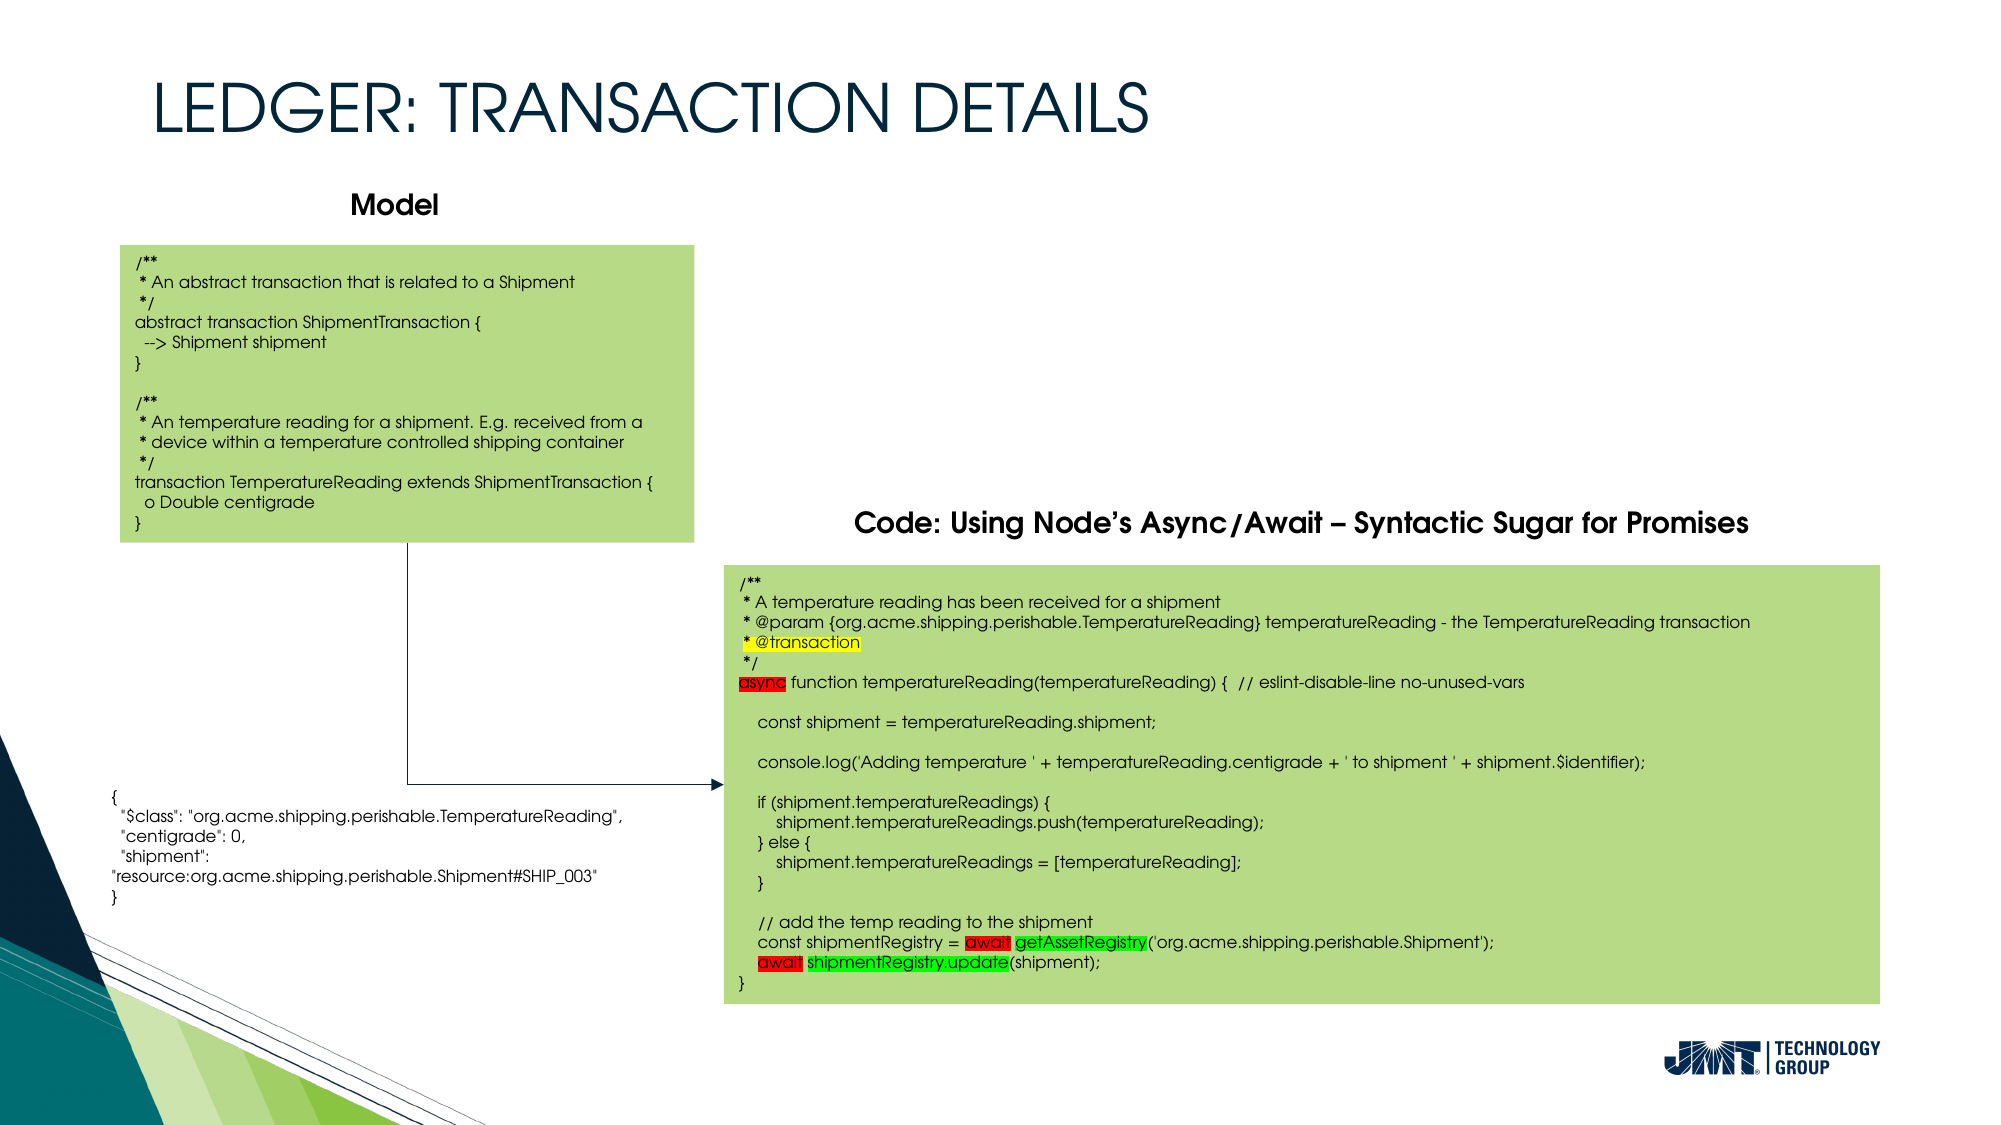

# Ledger: Transaction Details
Model
/**
 * An abstract transaction that is related to a Shipment
 */
abstract transaction ShipmentTransaction {
  --> Shipment shipment
}

/**
 * An temperature reading for a shipment. E.g. received from a
 * device within a temperature controlled shipping container
 */
transaction TemperatureReading extends ShipmentTransaction {
  o Double centigrade
}
Code: Using Node’s Async/Await – Syntactic Sugar for Promises
/**
 * A temperature reading has been received for a shipment
 * @param {org.acme.shipping.perishable.TemperatureReading} temperatureReading - the TemperatureReading transaction
 * @transaction
 */
async function temperatureReading(temperatureReading) {  // eslint-disable-line no-unused-vars

    const shipment = temperatureReading.shipment;

    console.log('Adding temperature ' + temperatureReading.centigrade + ' to shipment ' + shipment.$identifier);

    if (shipment.temperatureReadings) {
        shipment.temperatureReadings.push(temperatureReading);
    } else {
        shipment.temperatureReadings = [temperatureReading];
    }

    // add the temp reading to the shipment
    const shipmentRegistry = await getAssetRegistry('org.acme.shipping.perishable.Shipment');
    await shipmentRegistry.update(shipment);
}
{
  "$class": "org.acme.shipping.perishable.TemperatureReading",
  "centigrade": 0,
  "shipment": "resource:org.acme.shipping.perishable.Shipment#SHIP_003"
}